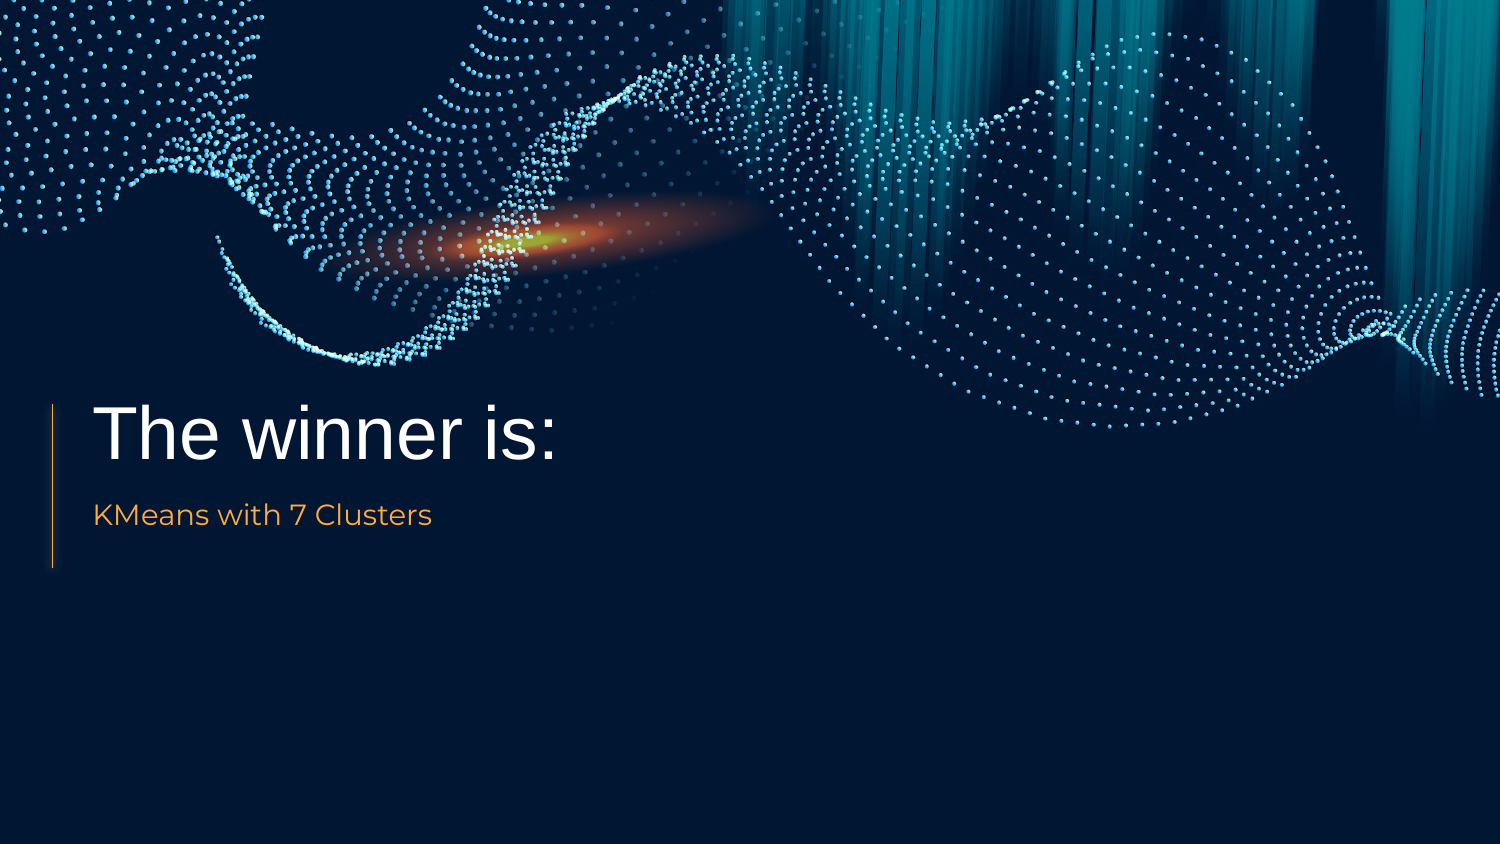

# The winner is:
KMeans with 7 Clusters